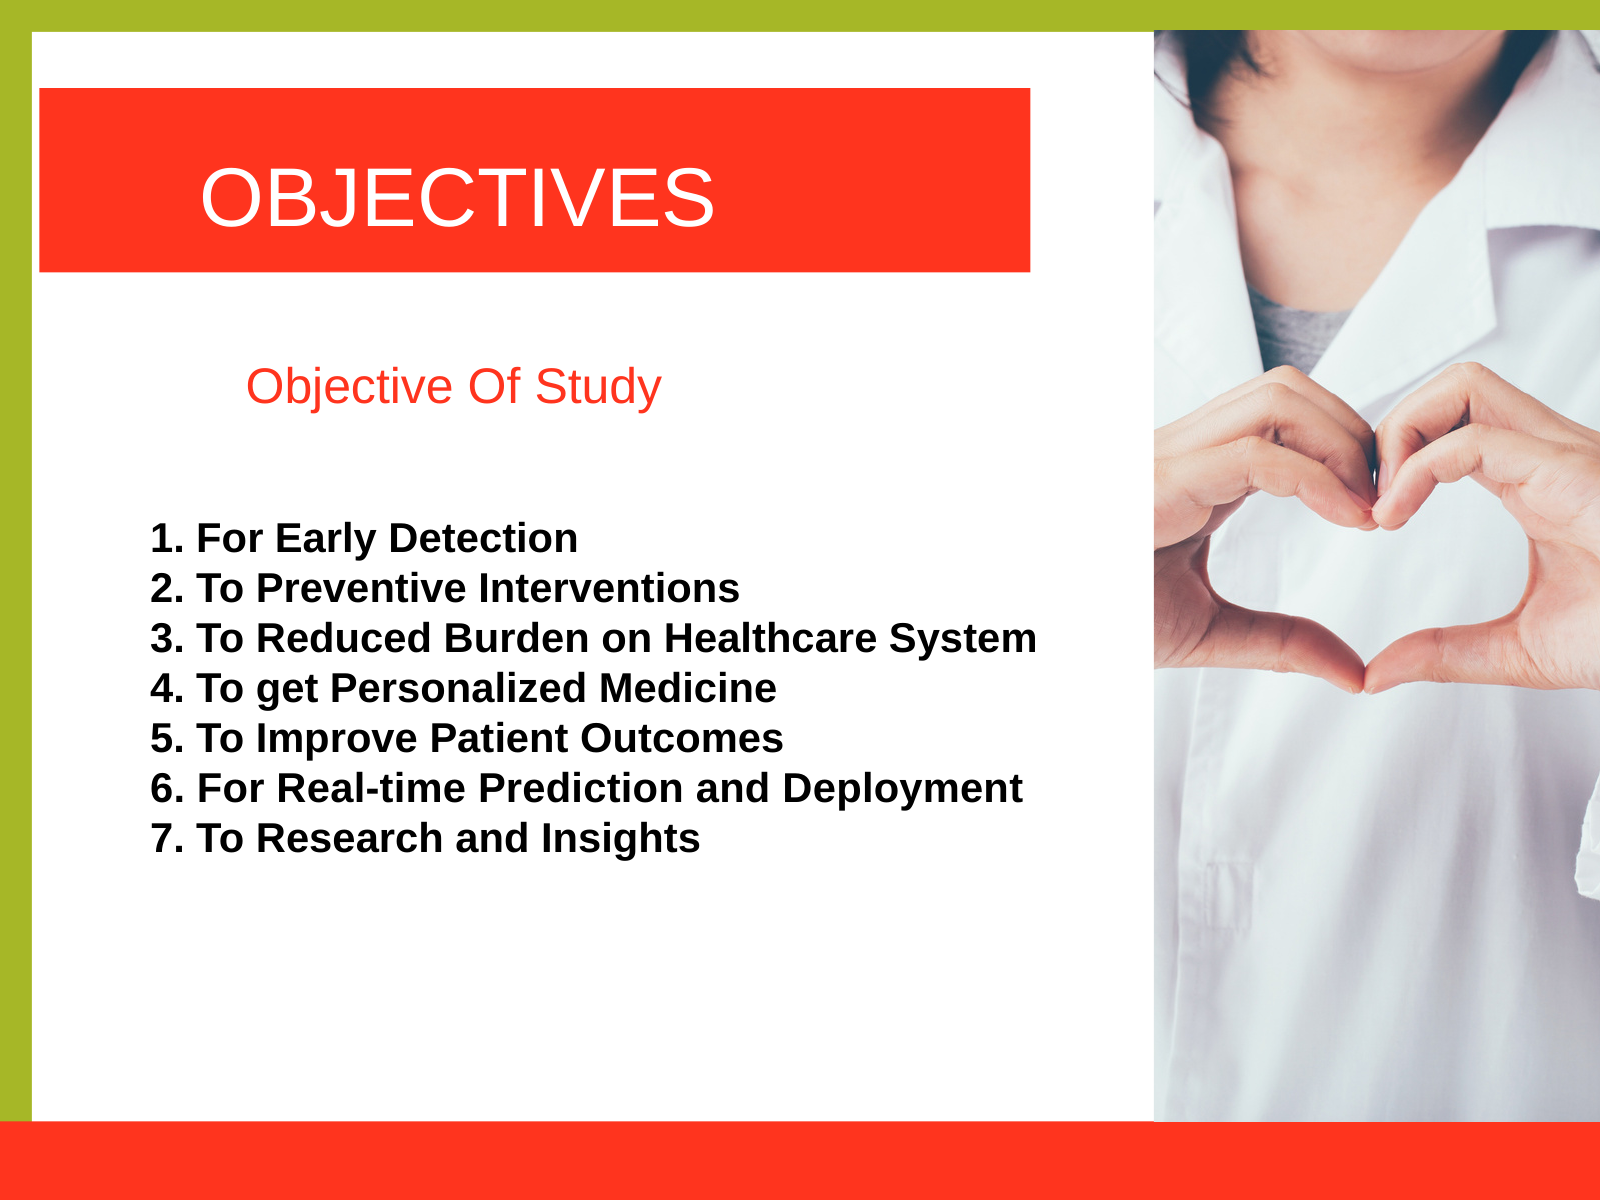

OBJECTIVES
Objective Of Study

1. For Early Detection
2. To Preventive Interventions
3. To Reduced Burden on Healthcare System
4. To get Personalized Medicine
5. To Improve Patient Outcomes
6. For Real-time Prediction and Deployment
7. To Research and Insights